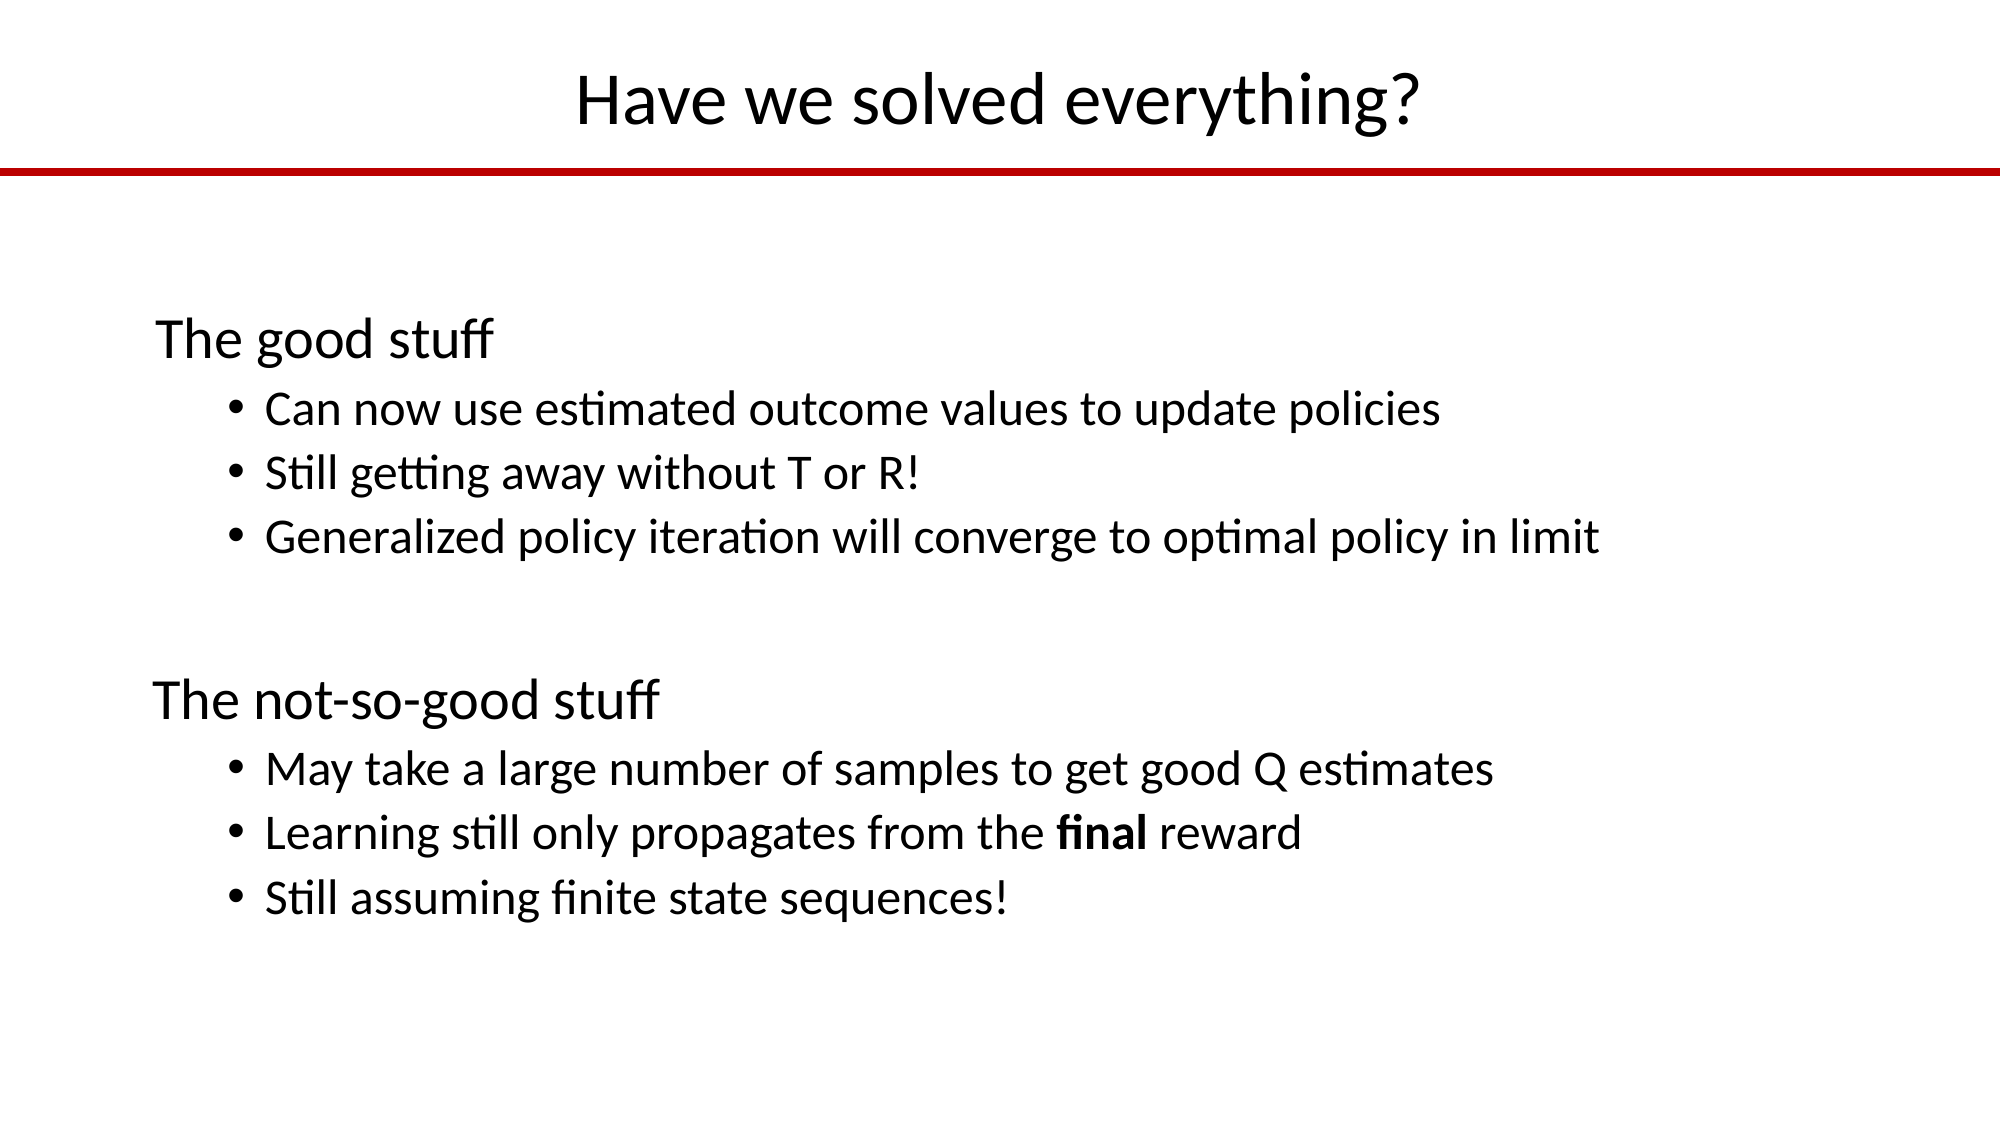

# Have we solved everything?
The good stuff
Can now use estimated outcome values to update policies
Still getting away without T or R!
Generalized policy iteration will converge to optimal policy in limit

The not-so-good stuff
May take a large number of samples to get good Q estimates
Learning still only propagates from the final reward
Still assuming finite state sequences!